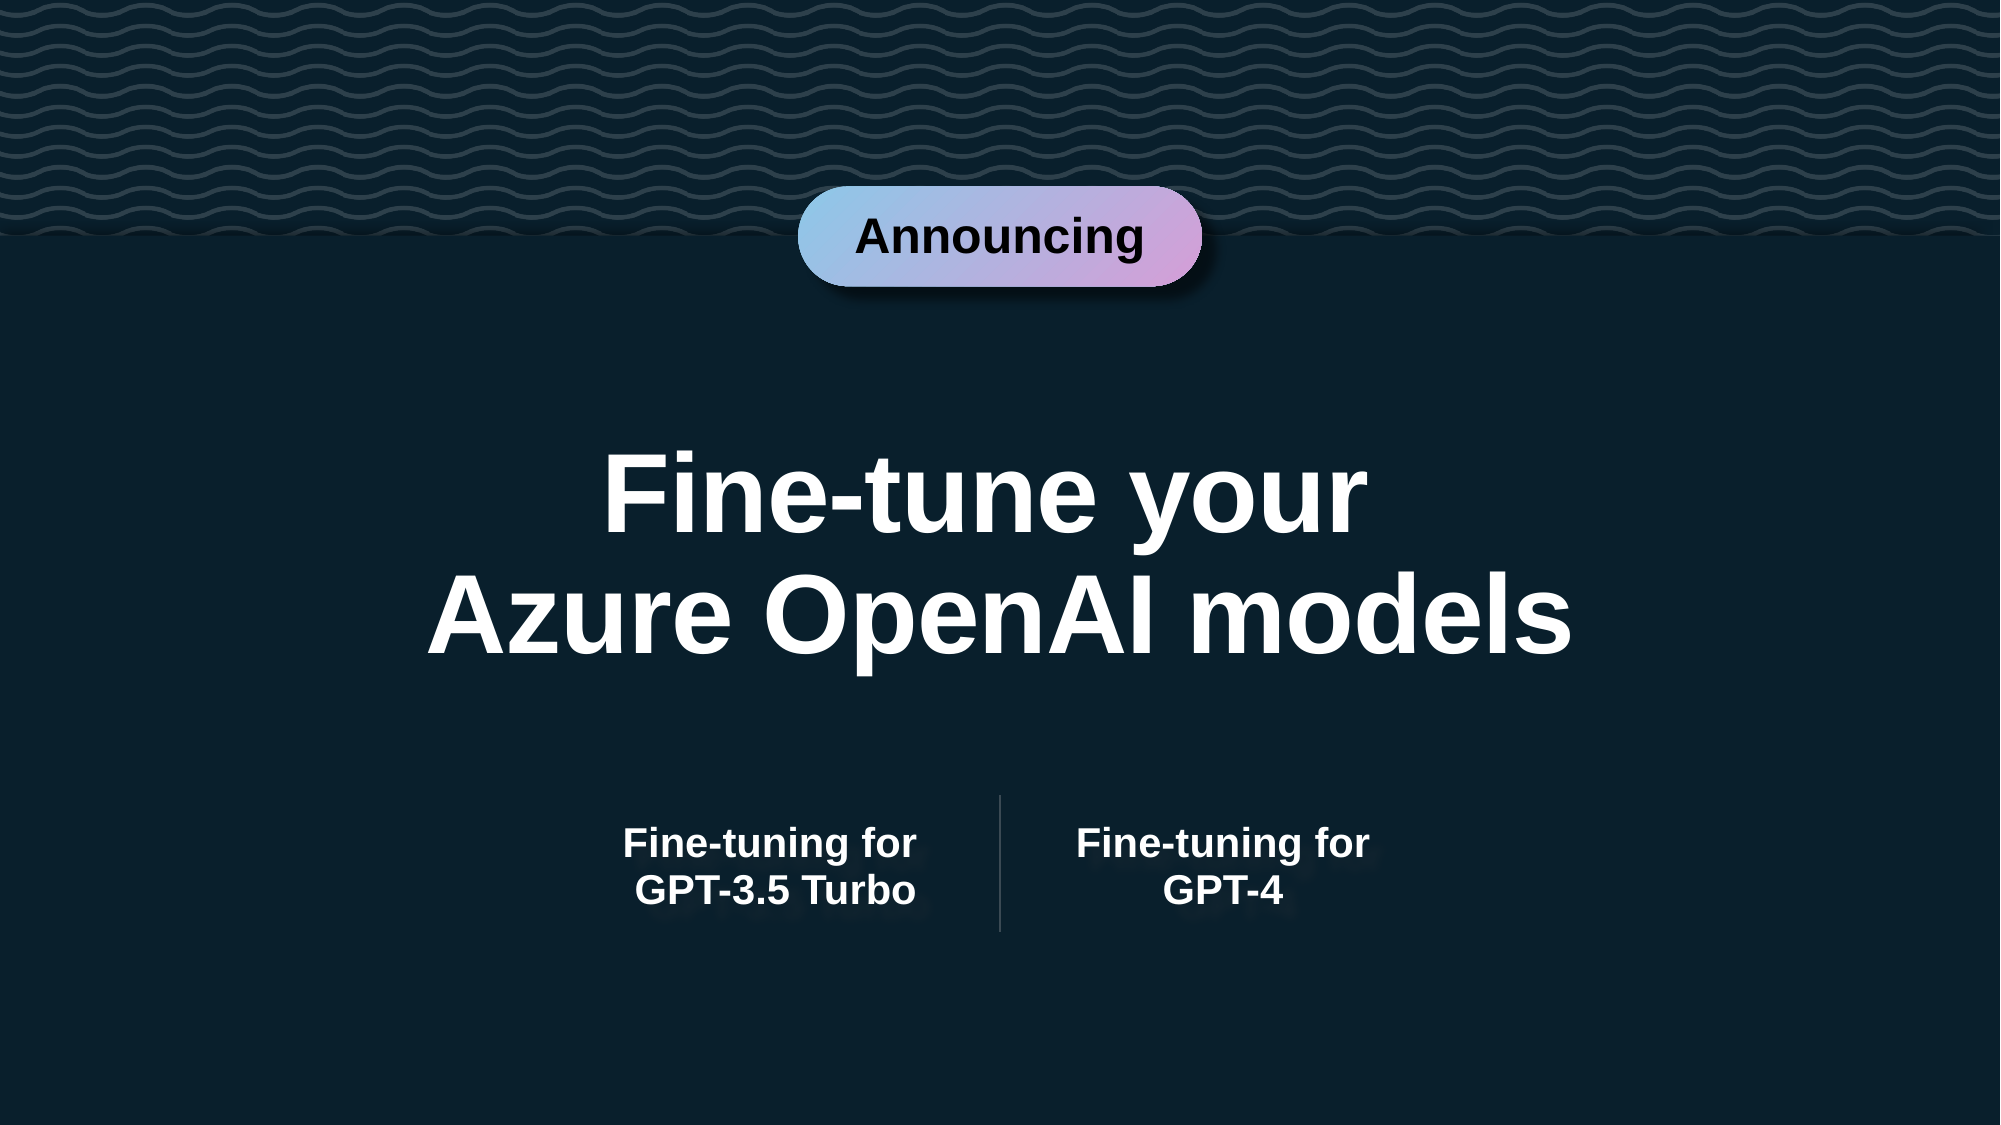

Announcing

Fine-tune your
Azure OpenAI models
Fine-tuning for
GPT-3.5 Turbo
Fine-tuning for GPT-4

Preview
Assistants API
Preview
Fine-tuning for GPT-4